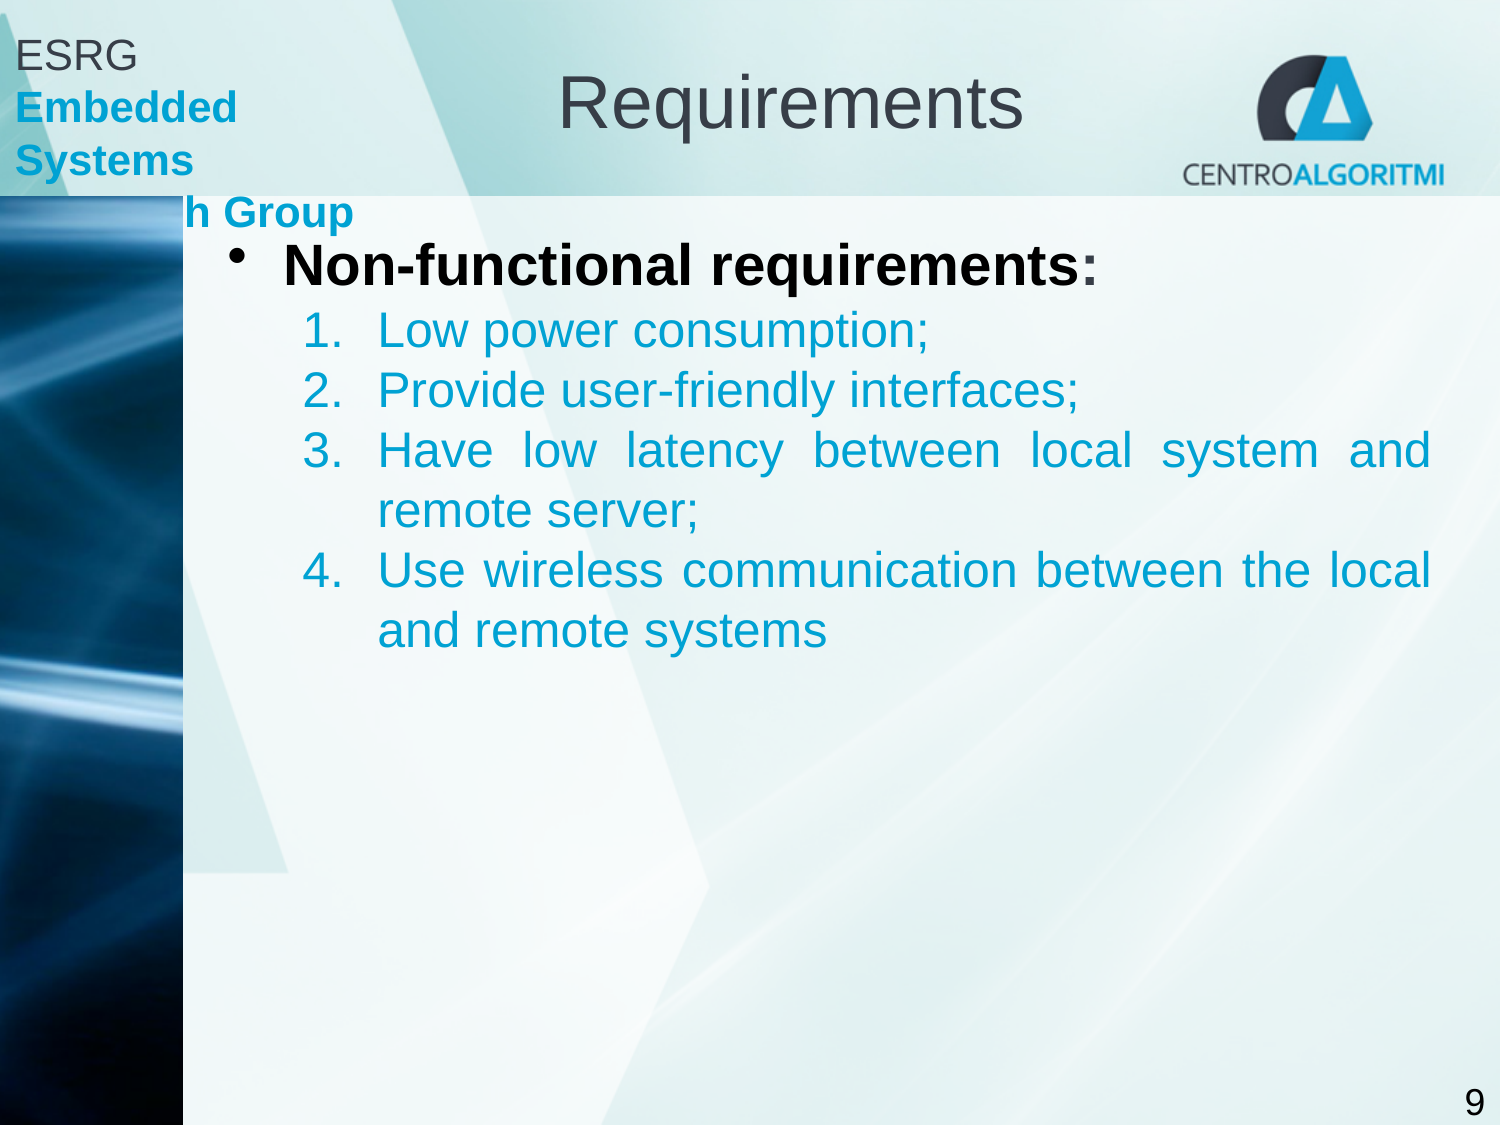

# Requirements
Non-functional requirements:
Low power consumption;
Provide user-friendly interfaces;
Have low latency between local system and remote server;
Use wireless communication between the local and remote systems
9